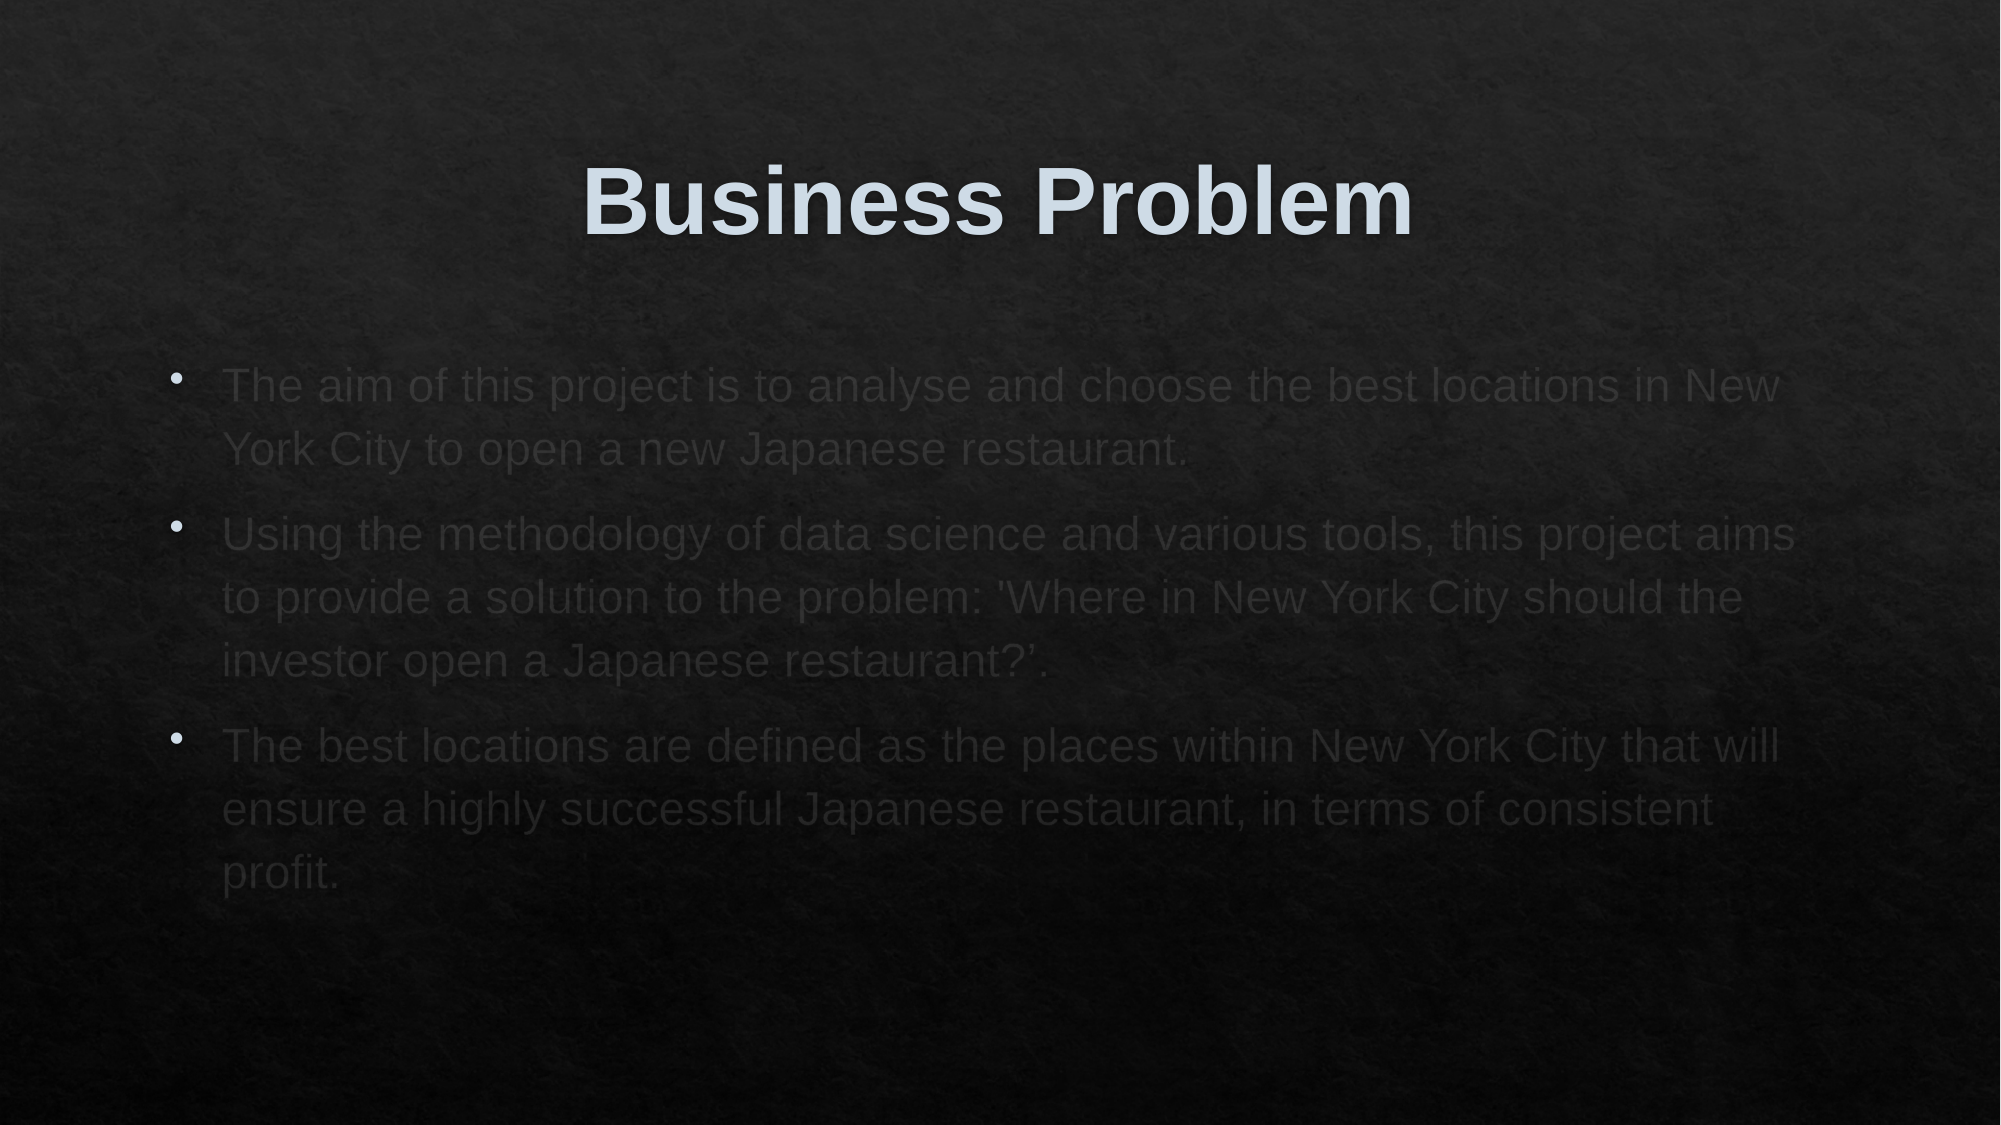

# Business Problem
The aim of this project is to analyse and choose the best locations in New York City to open a new Japanese restaurant.
Using the methodology of data science and various tools, this project aims to provide a solution to the problem: 'Where in New York City should the investor open a Japanese restaurant?’.
The best locations are defined as the places within New York City that will ensure a highly successful Japanese restaurant, in terms of consistent profit.